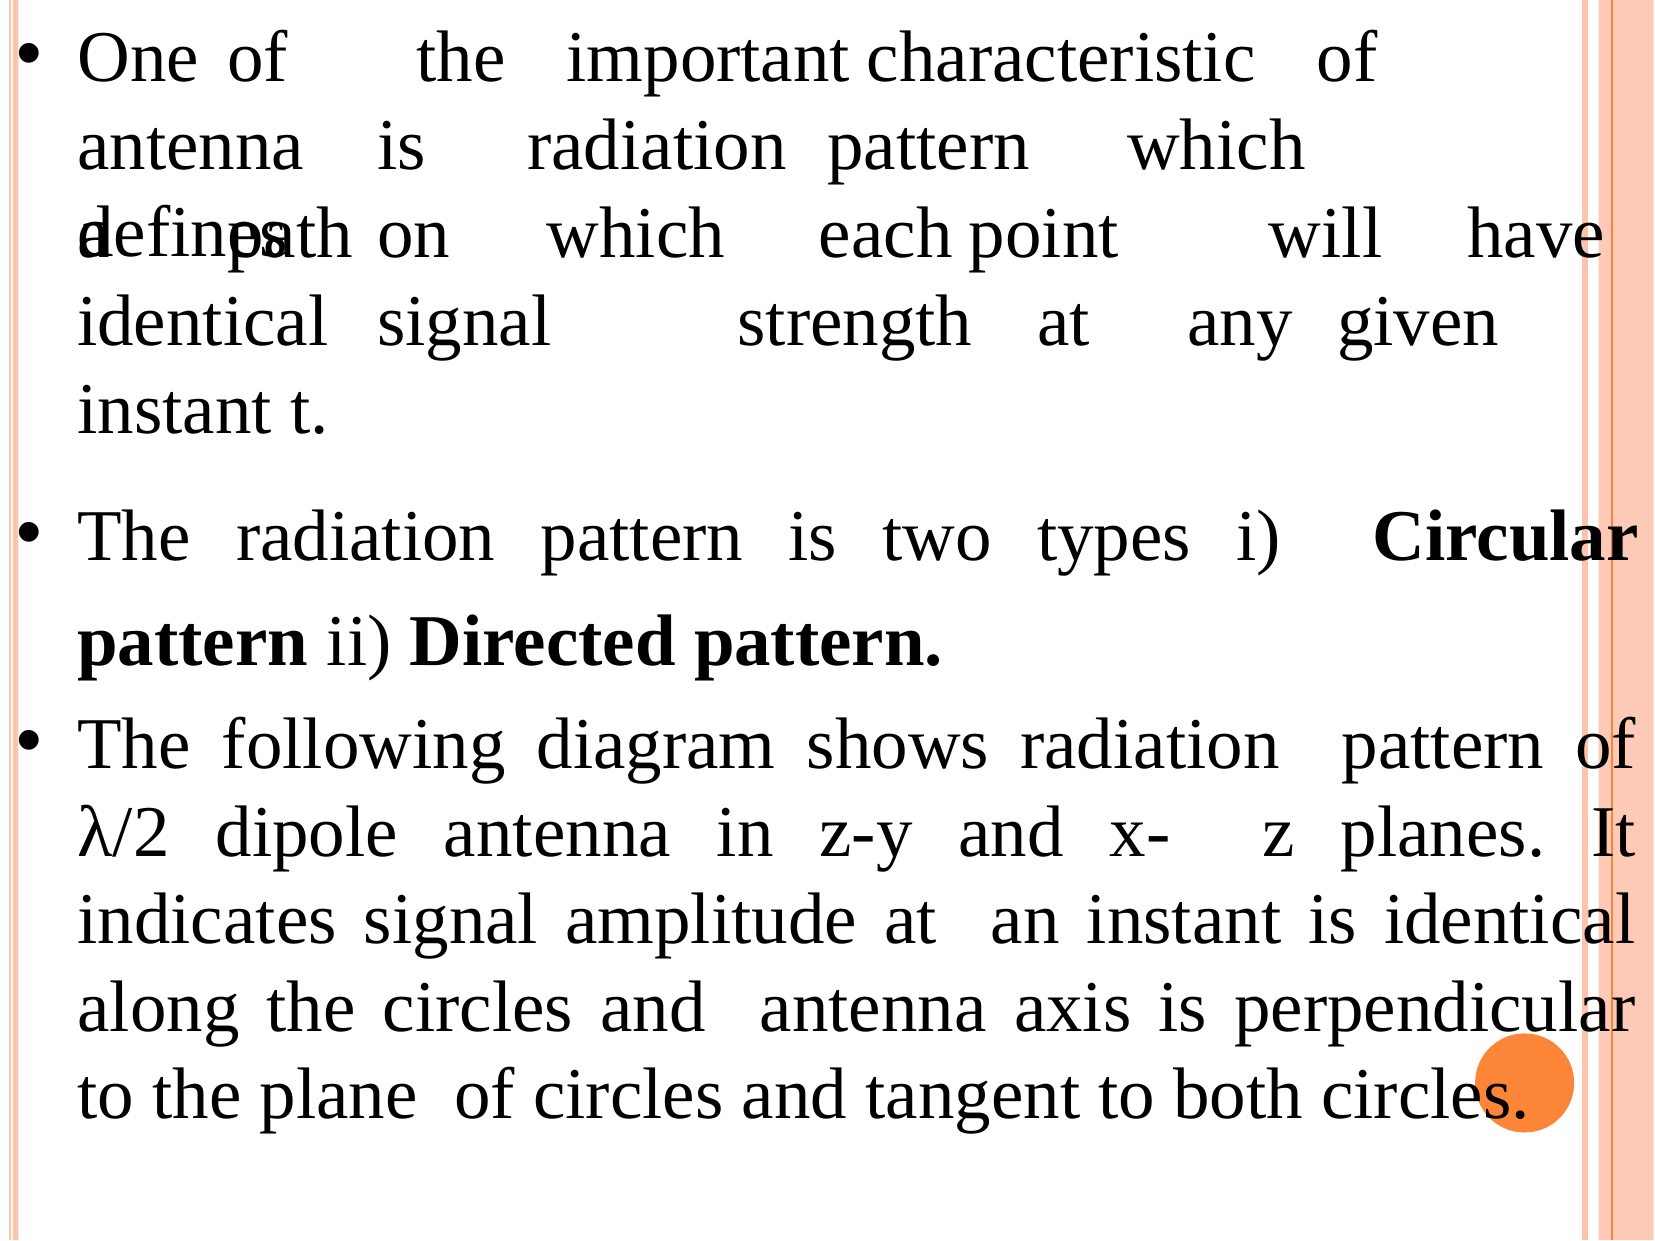

One	of
the	important	characteristic	of
antenna	is	radiation	pattern	which	defines
a	path	on
which
each	point	will
have  strength	at	any	given
identical	signal
instant t.
The radiation pattern is two types i)  Circular pattern ii) Directed pattern.
The following diagram shows radiation  pattern of λ/2 dipole antenna in z-y and x-  z planes. It indicates signal amplitude at  an instant is identical along the circles and  antenna axis is perpendicular to the plane  of circles and tangent to both circles.